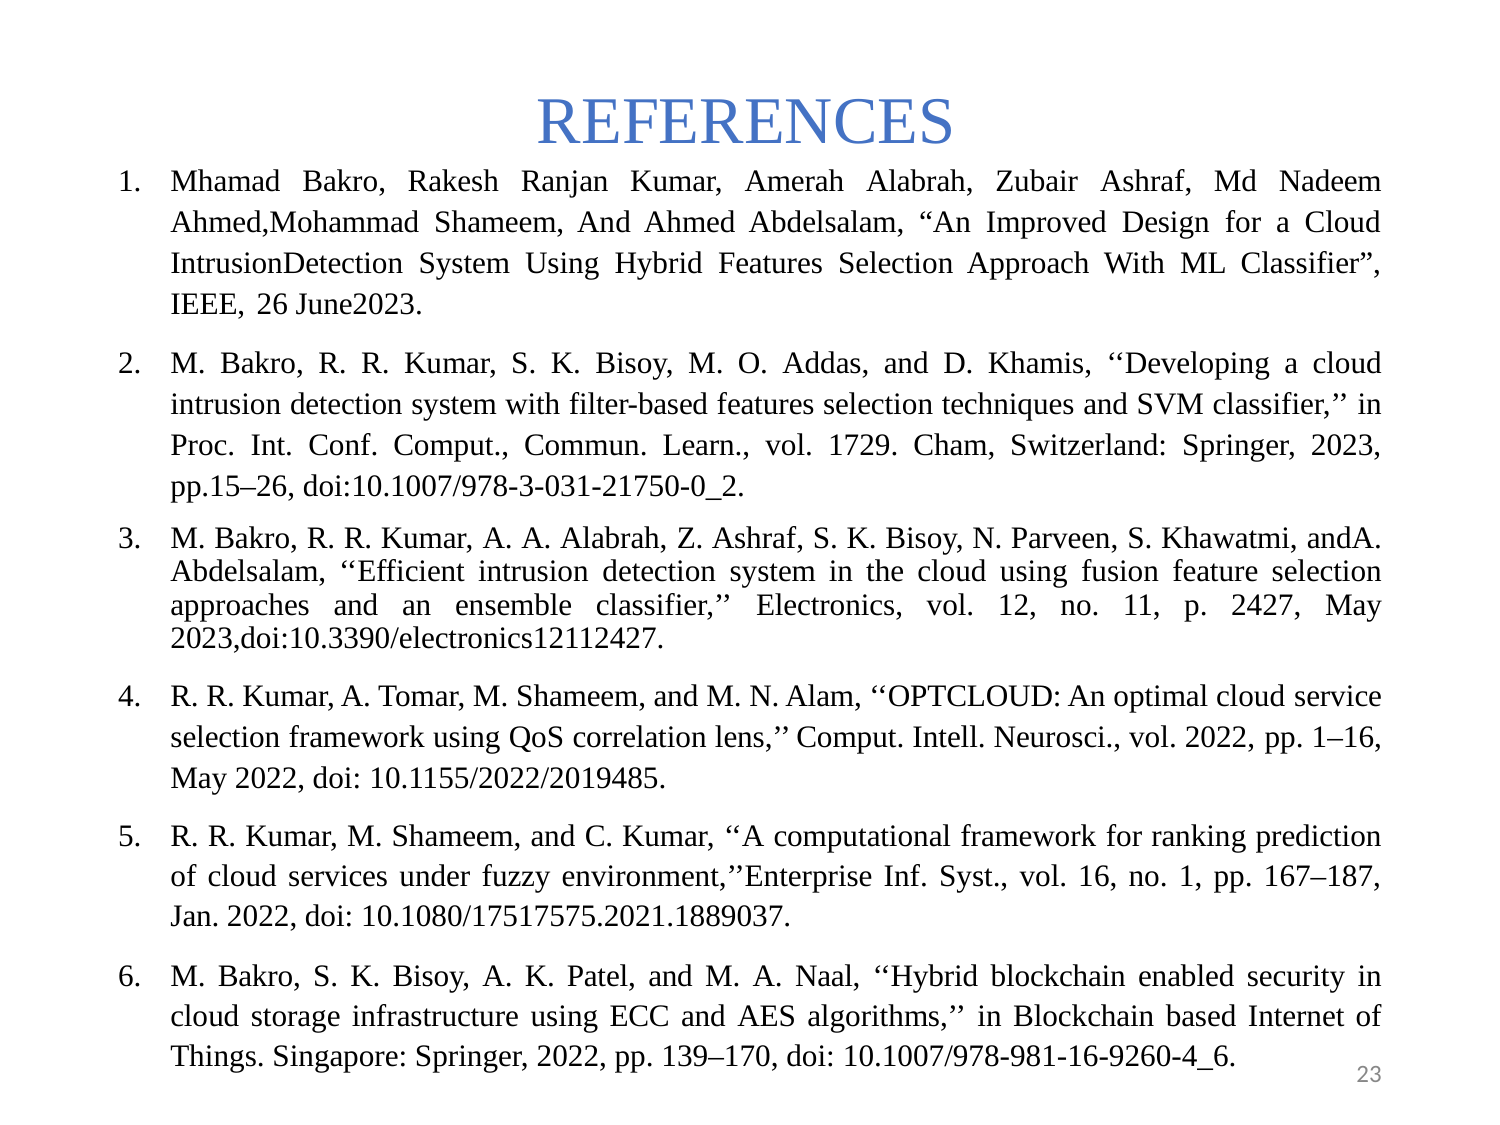

# REFERENCES
Mhamad Bakro, Rakesh Ranjan Kumar, Amerah Alabrah, Zubair Ashraf, Md Nadeem Ahmed,Mohammad Shameem, And Ahmed Abdelsalam, “An Improved Design for a Cloud IntrusionDetection System Using Hybrid Features Selection Approach With ML Classifier”, IEEE, 26 June2023.
M. Bakro, R. R. Kumar, S. K. Bisoy, M. O. Addas, and D. Khamis, ‘‘Developing a cloud intrusion detection system with filter-based features selection techniques and SVM classifier,’’ in Proc. Int. Conf. Comput., Commun. Learn., vol. 1729. Cham, Switzerland: Springer, 2023, pp.15–26, doi:10.1007/978-3-031-21750-0_2.
M. Bakro, R. R. Kumar, A. A. Alabrah, Z. Ashraf, S. K. Bisoy, N. Parveen, S. Khawatmi, andA. Abdelsalam, ‘‘Efficient intrusion detection system in the cloud using fusion feature selection approaches and an ensemble classifier,’’ Electronics, vol. 12, no. 11, p. 2427, May 2023,doi:10.3390/electronics12112427.
R. R. Kumar, A. Tomar, M. Shameem, and M. N. Alam, ‘‘OPTCLOUD: An optimal cloud service selection framework using QoS correlation lens,’’ Comput. Intell. Neurosci., vol. 2022, pp. 1–16, May 2022, doi: 10.1155/2022/2019485.
R. R. Kumar, M. Shameem, and C. Kumar, ‘‘A computational framework for ranking prediction of cloud services under fuzzy environment,’’Enterprise Inf. Syst., vol. 16, no. 1, pp. 167–187, Jan. 2022, doi: 10.1080/17517575.2021.1889037.
M. Bakro, S. K. Bisoy, A. K. Patel, and M. A. Naal, ‘‘Hybrid blockchain enabled security in cloud storage infrastructure using ECC and AES algorithms,’’ in Blockchain based Internet of Things. Singapore: Springer, 2022, pp. 139–170, doi: 10.1007/978-981-16-9260-4_6.

23